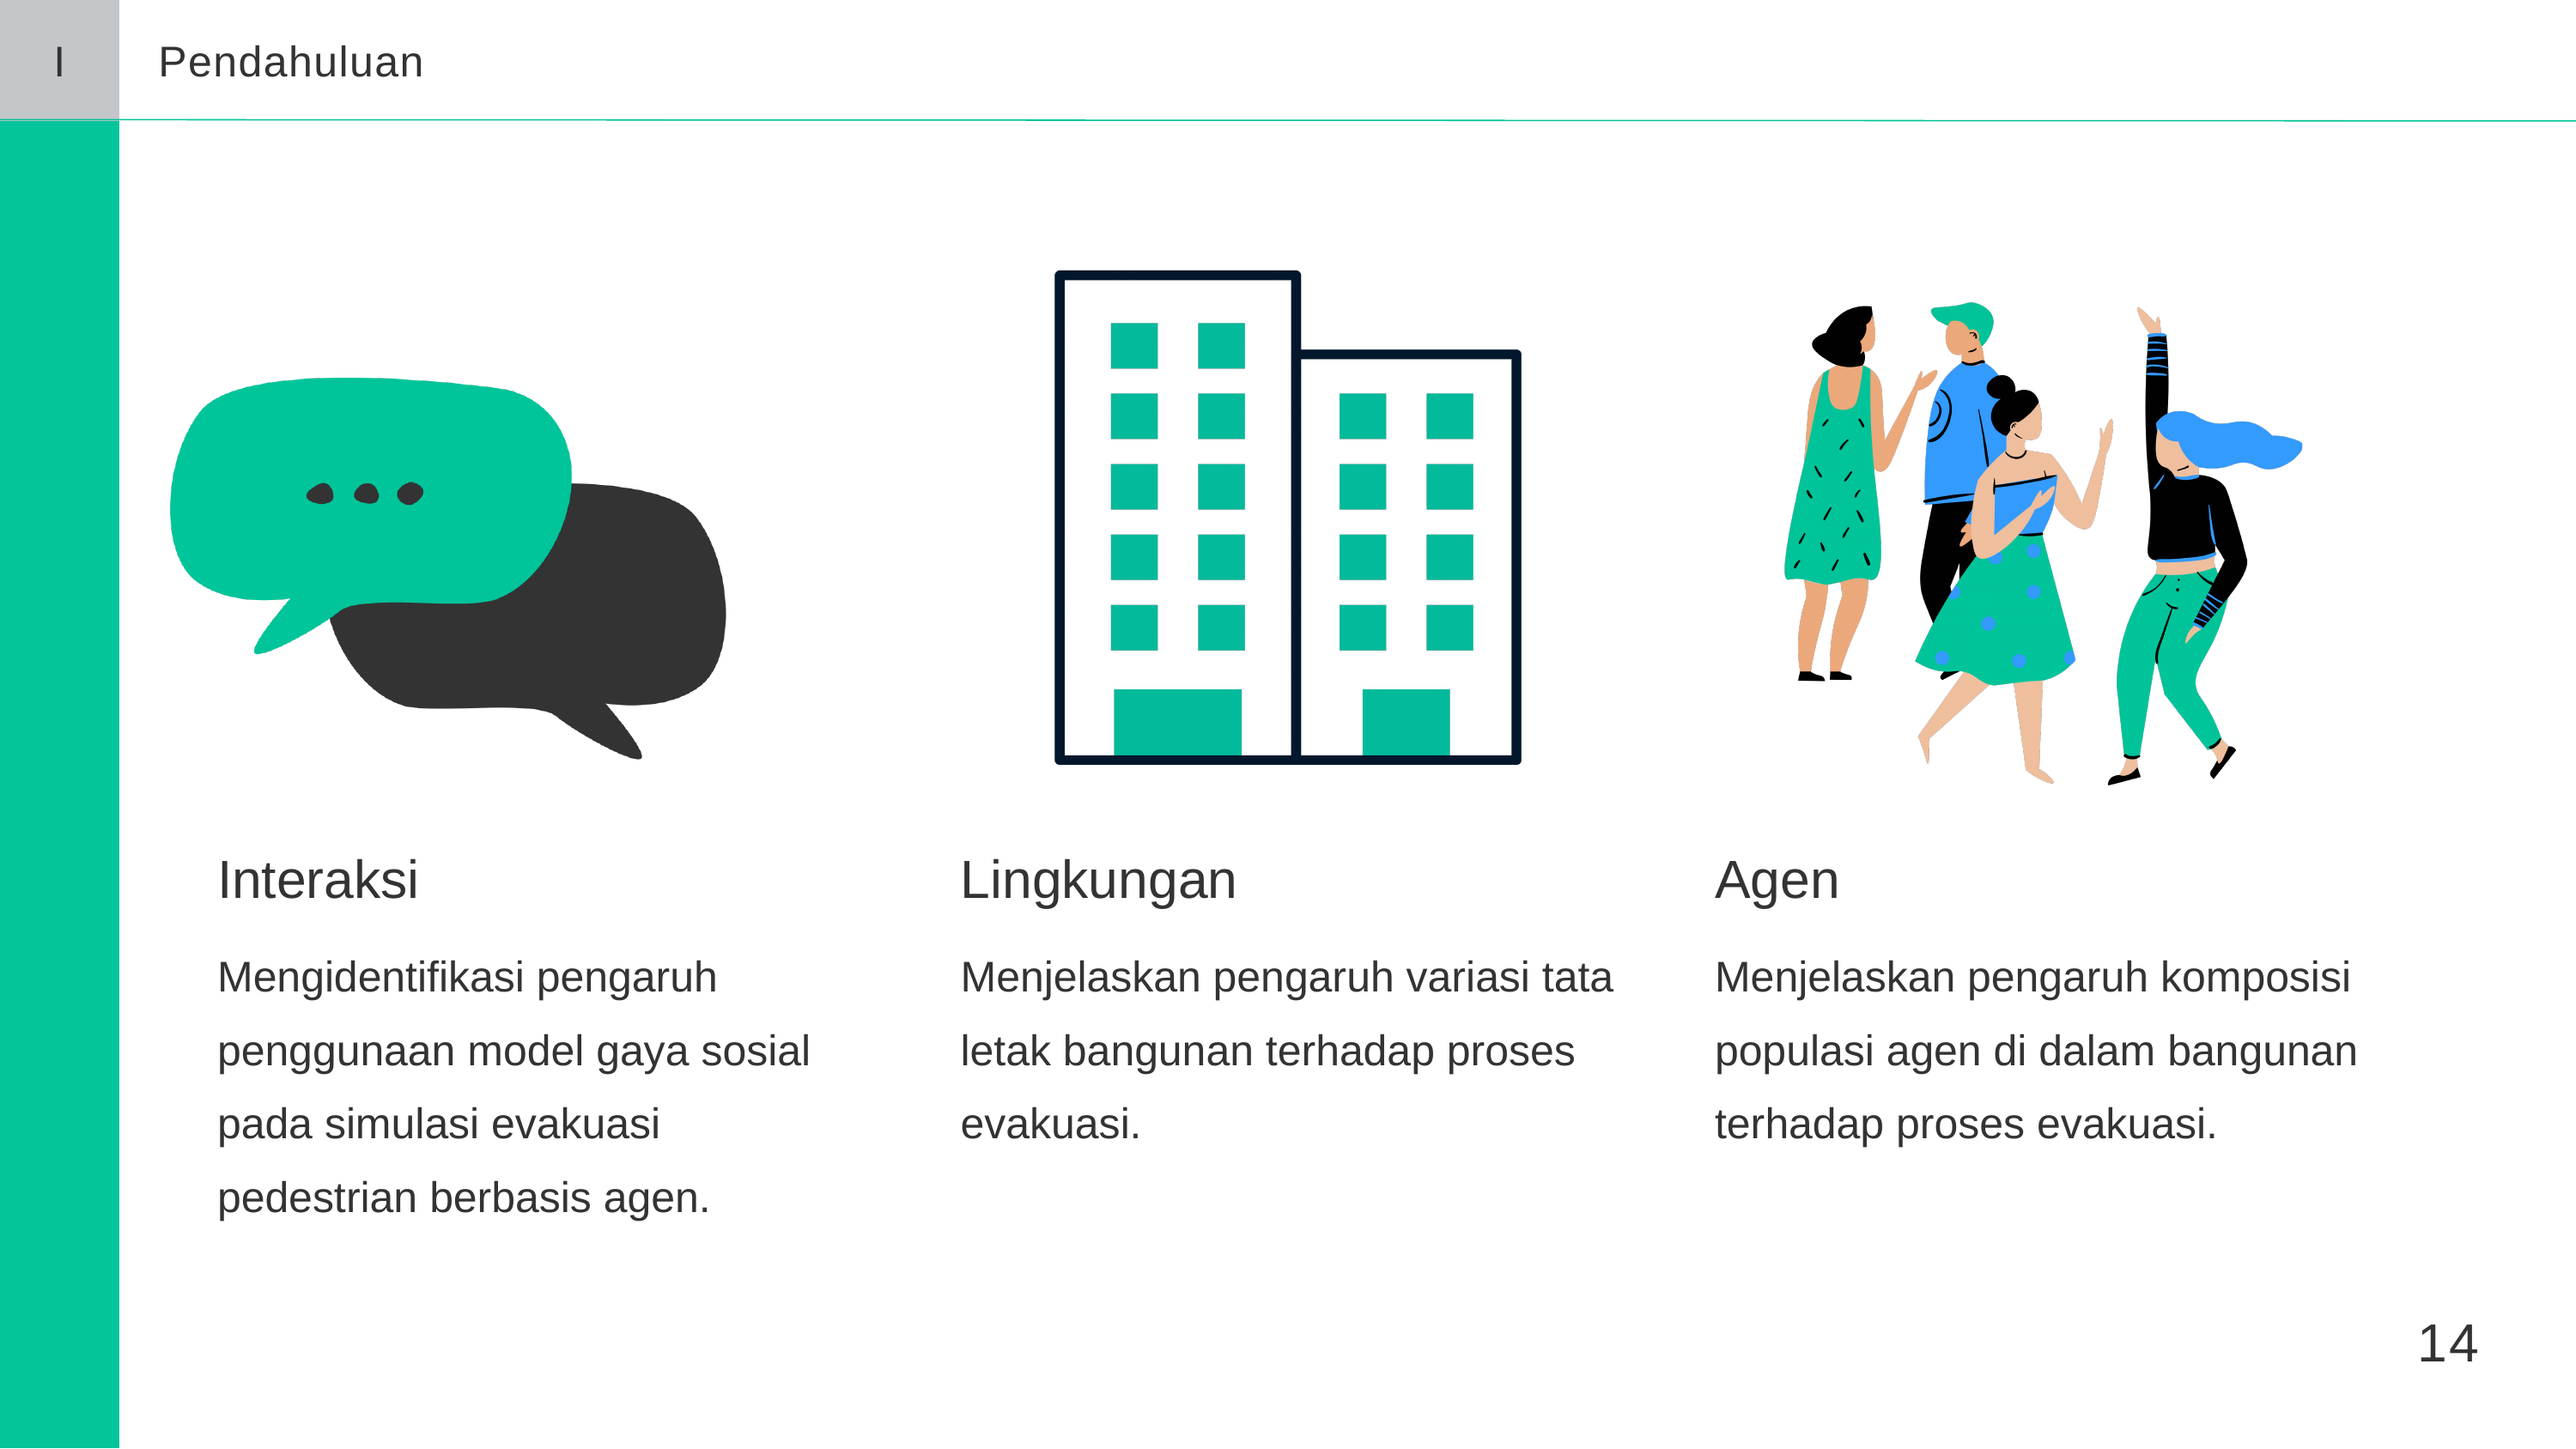

I
Pendahuluan

Interaksi
Lingkungan
Agen
Mengidentifikasi pengaruh penggunaan model gaya sosial pada simulasi evakuasi pedestrian berbasis agen.
Menjelaskan pengaruh variasi tata letak bangunan terhadap proses evakuasi.
Menjelaskan pengaruh komposisi populasi agen di dalam bangunan terhadap proses evakuasi.

14